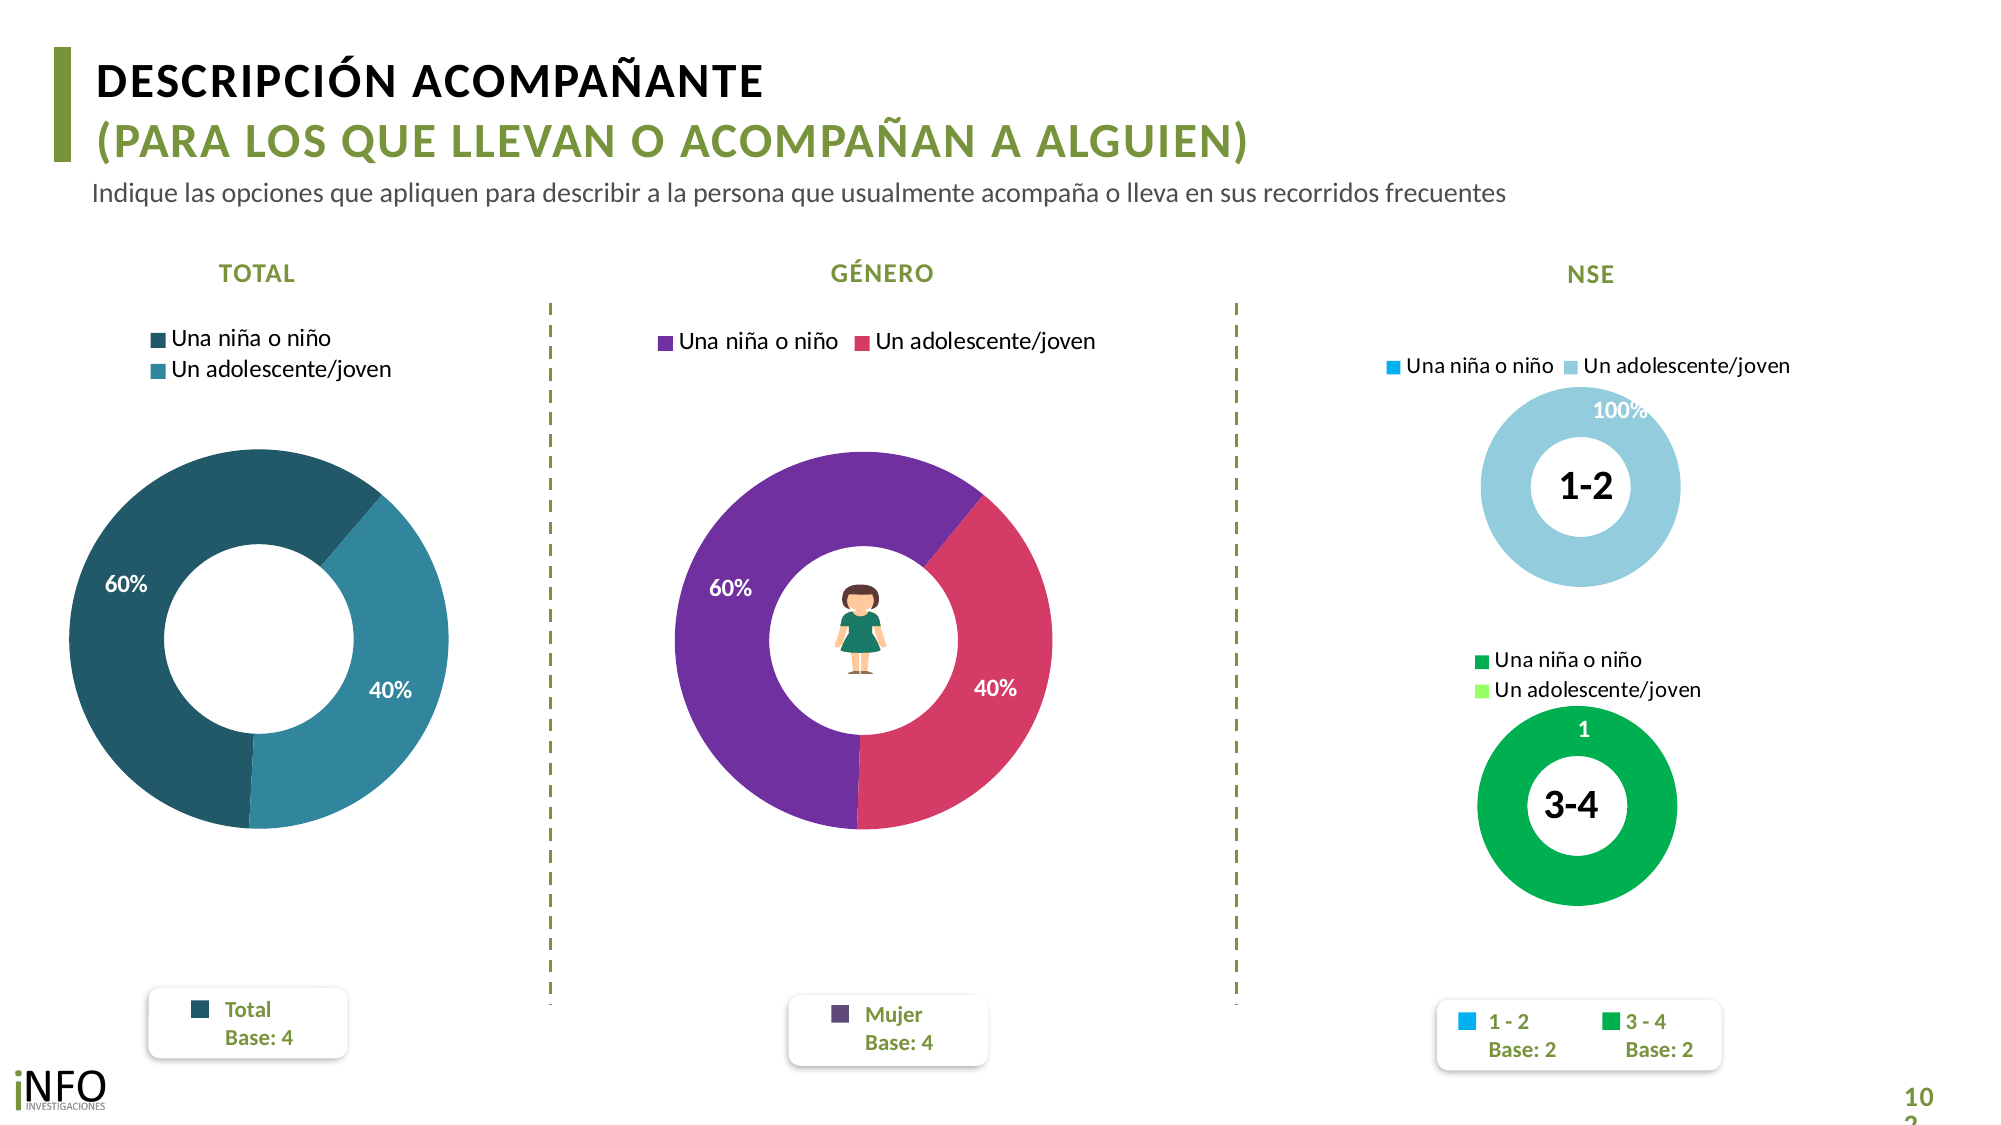

DESCRIPCIÓN ACOMPAÑANTE
(PARA LOS QUE LLEVAN O ACOMPAÑAN A ALGUIEN)

Indique las opciones que apliquen para describir a la persona que usualmente acompaña o lleva en sus recorridos frecuentes
TOTAL
GÉNERO
NSE

### Chart

| Category | Total |
|---|---|
| Una niña o niño | 0.6041266915646992 |
| Un adolescente/joven | 0.39587330843530066 |

### Chart

| Category | Total |
|---|---|
| Una niña o niño | 0.6041266915646992 |
| Un adolescente/joven | 0.39587330843530066 |

### Chart

| Category | Total |
|---|---|
| Una niña o niño | None |
| Un adolescente/joven | 1.0 |
1-2

### Chart

| Category | Total |
|---|---|
| Una niña o niño | 1.0 |
| Un adolescente/joven | None |
3-4

Total
Base: 4

Mujer
Base: 4

1 - 2
Base: 2
3 - 4
Base: 2

102